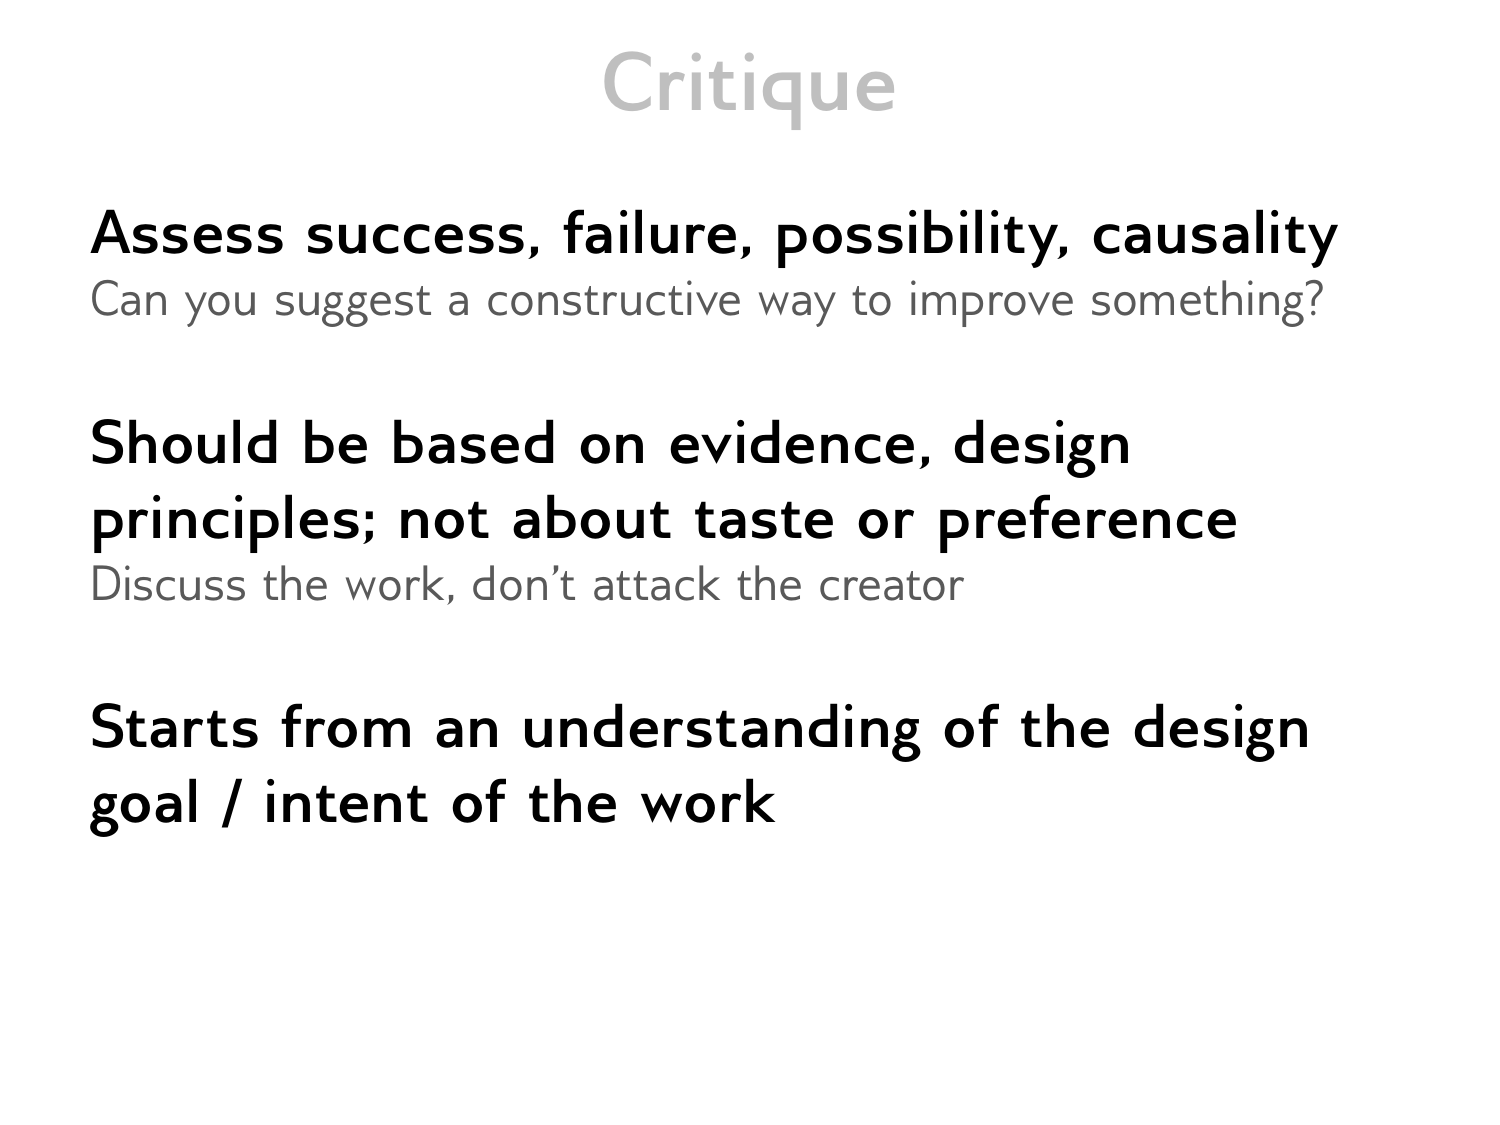

# Critique
Assess success, failure, possibility, causality
Can you suggest a constructive way to improve something?

Should be based on evidence, design principles; not about taste or preference
Discuss the work, don’t attack the creator

Starts from an understanding of the design goal / intent of the work